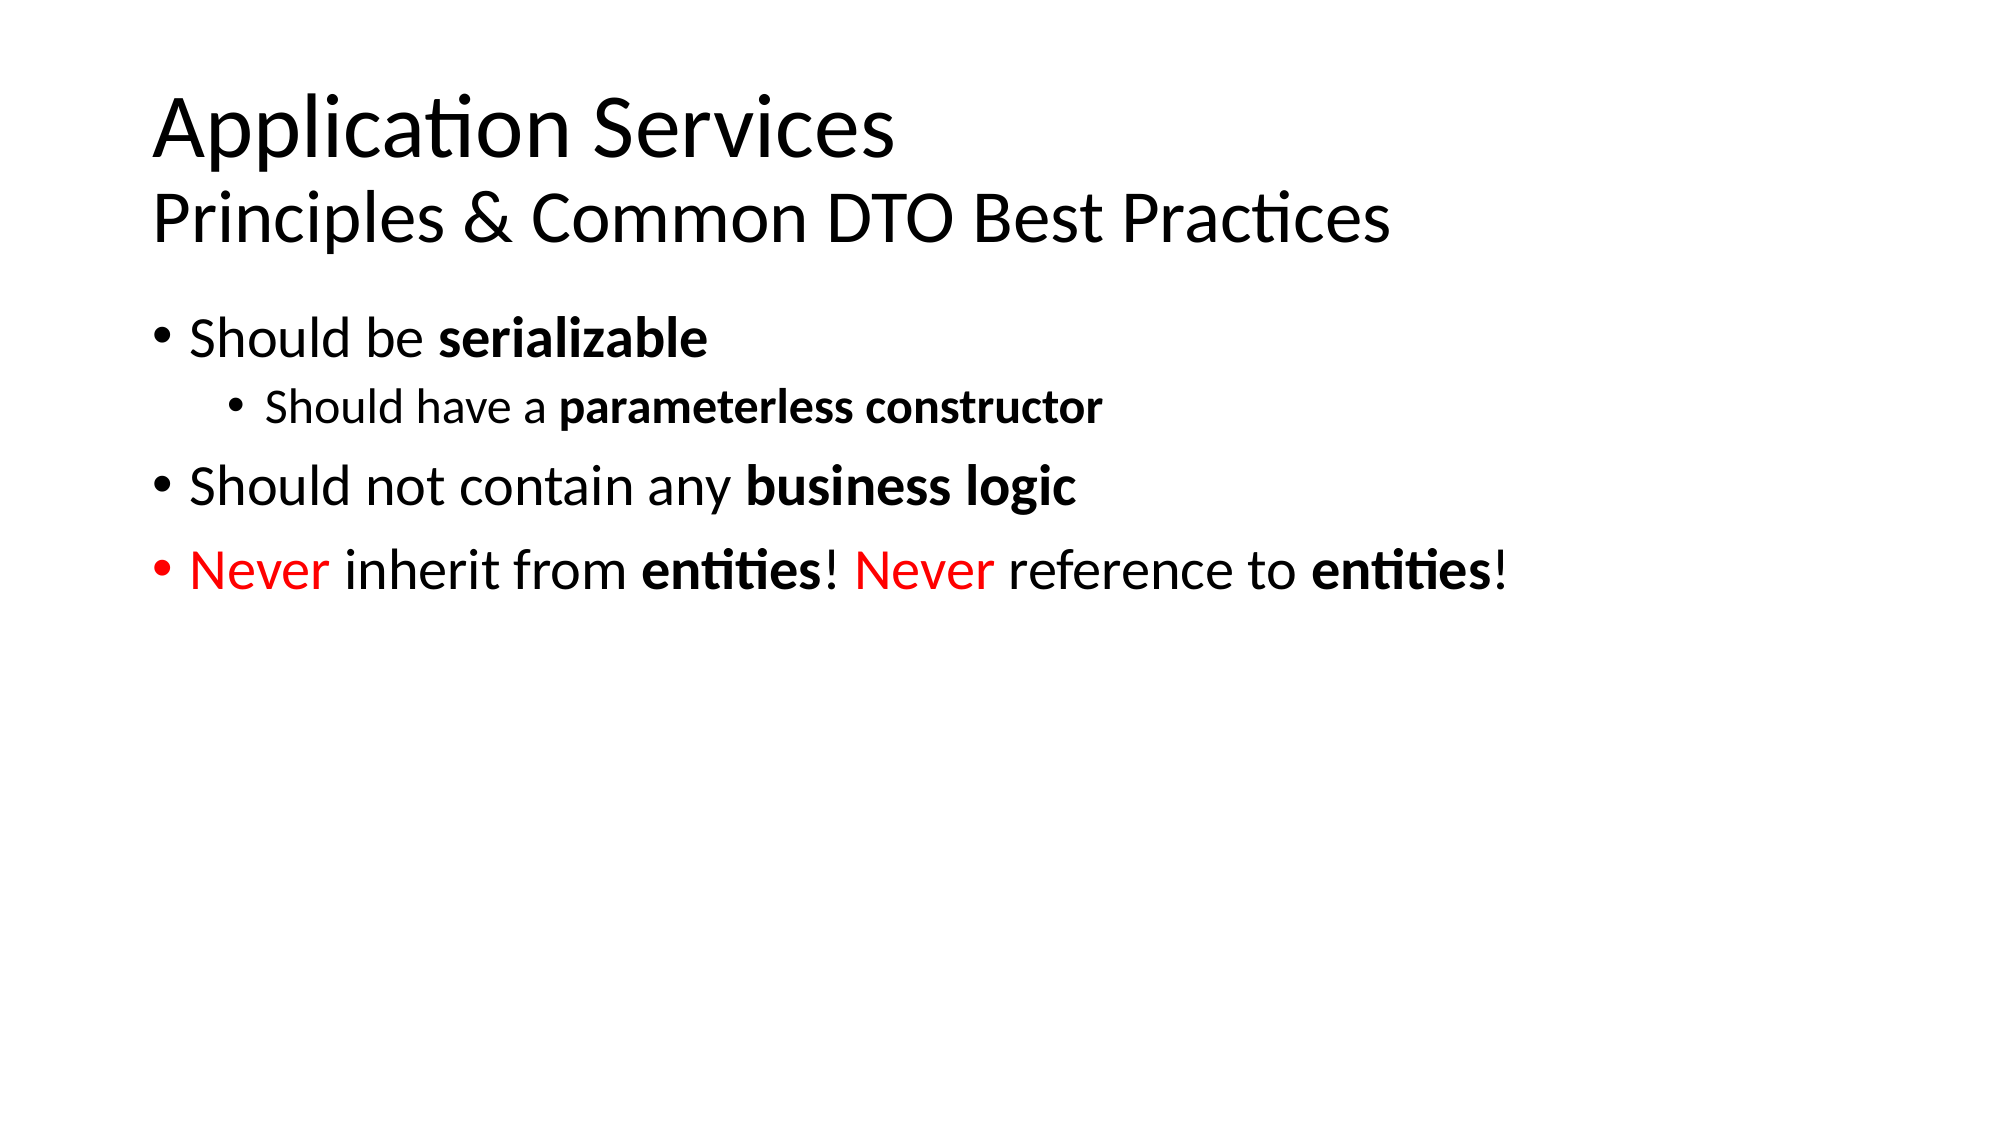

# Application Services Principles & Common DTO Best Practices
Should be serializable
Should have a parameterless constructor
Should not contain any business logic
Never inherit from entities! Never reference to entities!